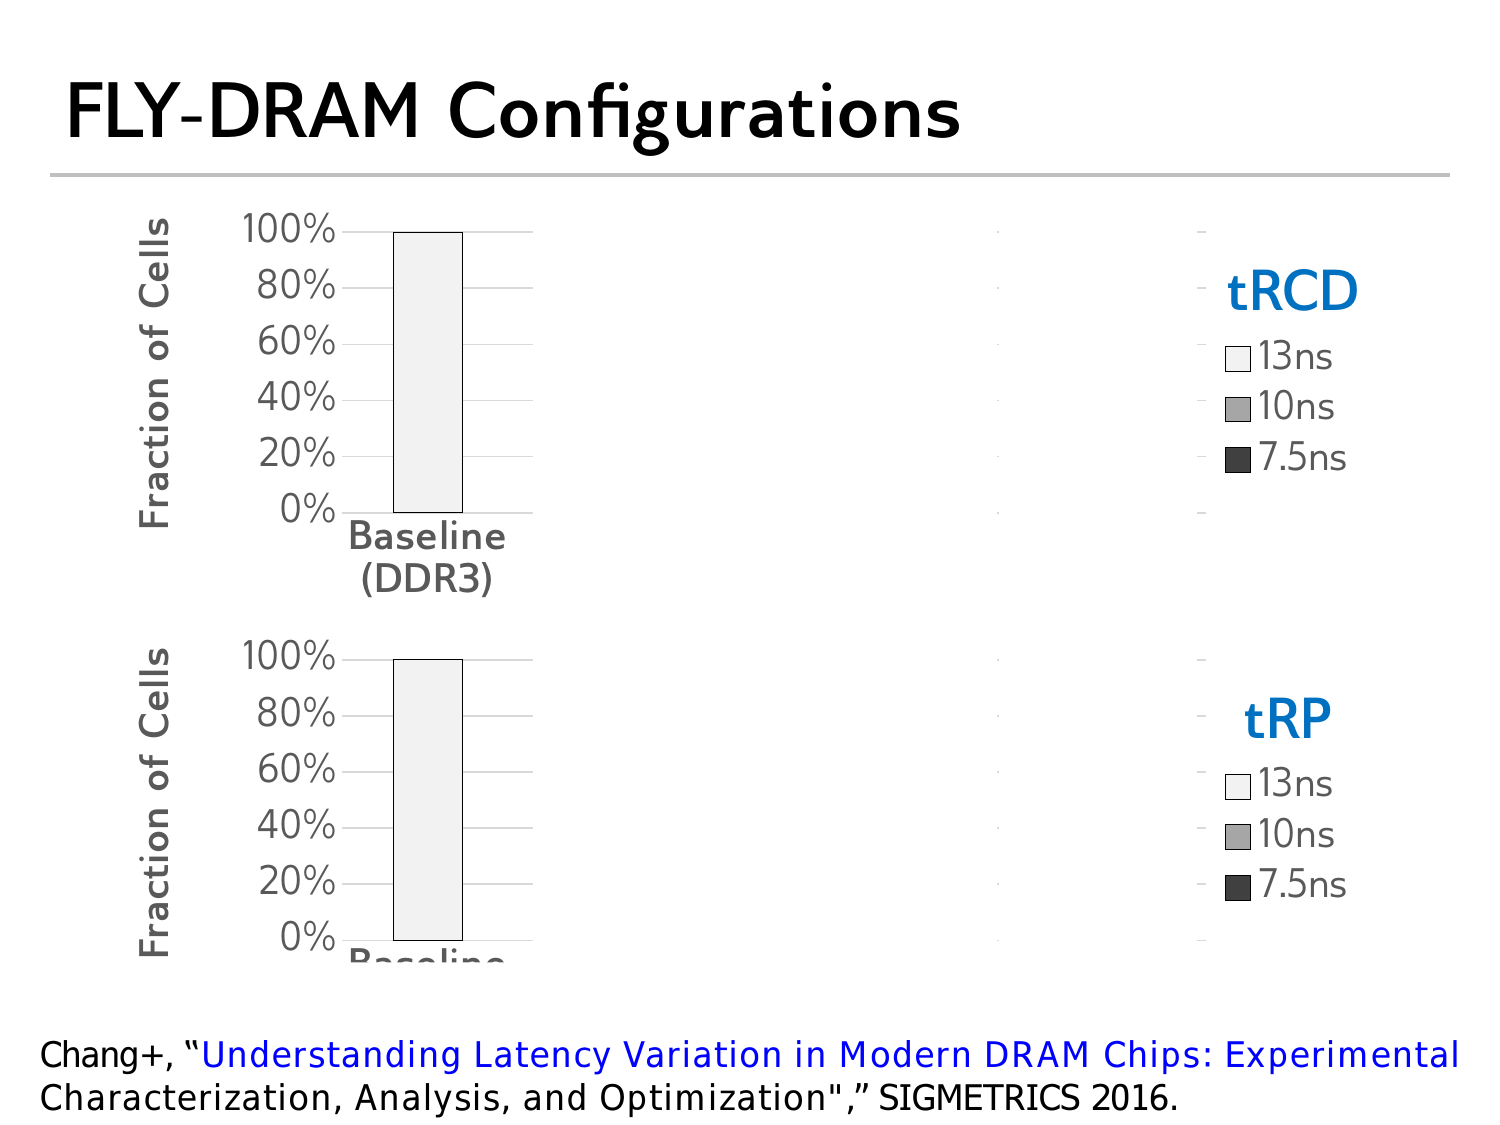

# FLY-DRAM Configurations

### Chart

| Category | 7.5ns | 10ns | 13ns |
|---|---|---|---|
| Baseline (DDR3) | 0.0 | 0.0 | 100.0 |
| D1 | 12.0 | 88.0 | 0.0 |
| D2 | 93.0 | 7.0 | 0.0 |
| D3 | 99.0 | 1.0 | 0.0 |
| Upper Bound | 100.0 | 0.0 | 0.0 |

tRCD
99%
93%
12%
99%
74%
13%

Profiles of 3 real DIMMs

### Chart

| Category | 7.5ns | 10ns | 13ns |
|---|---|---|---|
| Baseline (DDR3) | 0.0 | 0.0 | 100.0 |
| D1 | 13.0 | 87.0 | 0.0 |
| D2 | 74.0 | 26.0 | 0.0 |
| D3 | 99.0 | 1.0 | 0.0 |
| Upper Bound | 100.0 | 0.0 | 0.0 |
tRP

Chang+, “Understanding Latency Variation in Modern DRAM Chips: Experimental
Characterization, Analysis, and Optimization",” SIGMETRICS 2016.